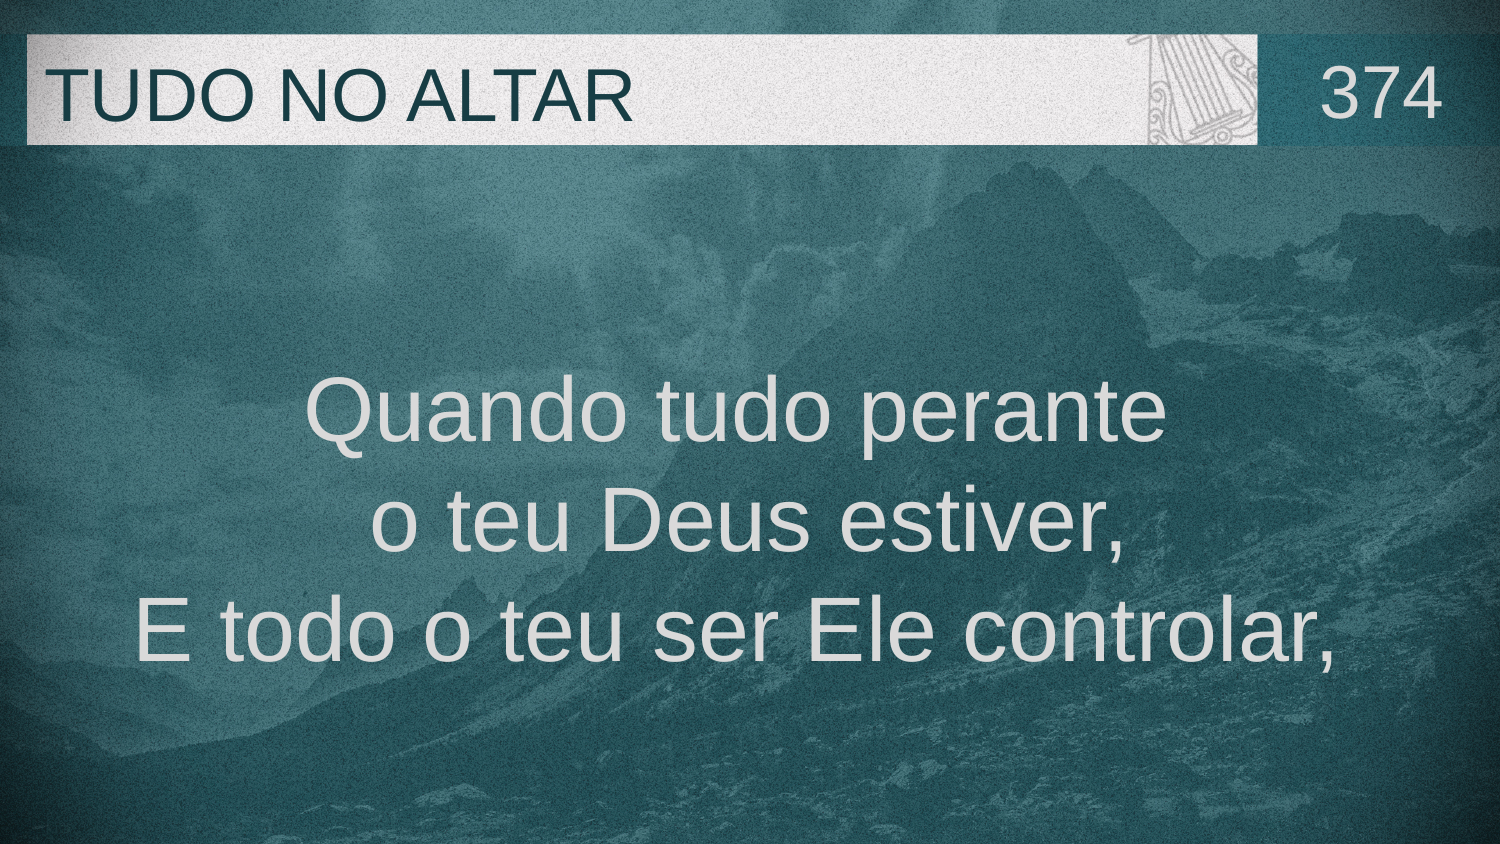

# TUDO NO ALTAR
374
Quando tudo perante
o teu Deus estiver,
E todo o teu ser Ele controlar,